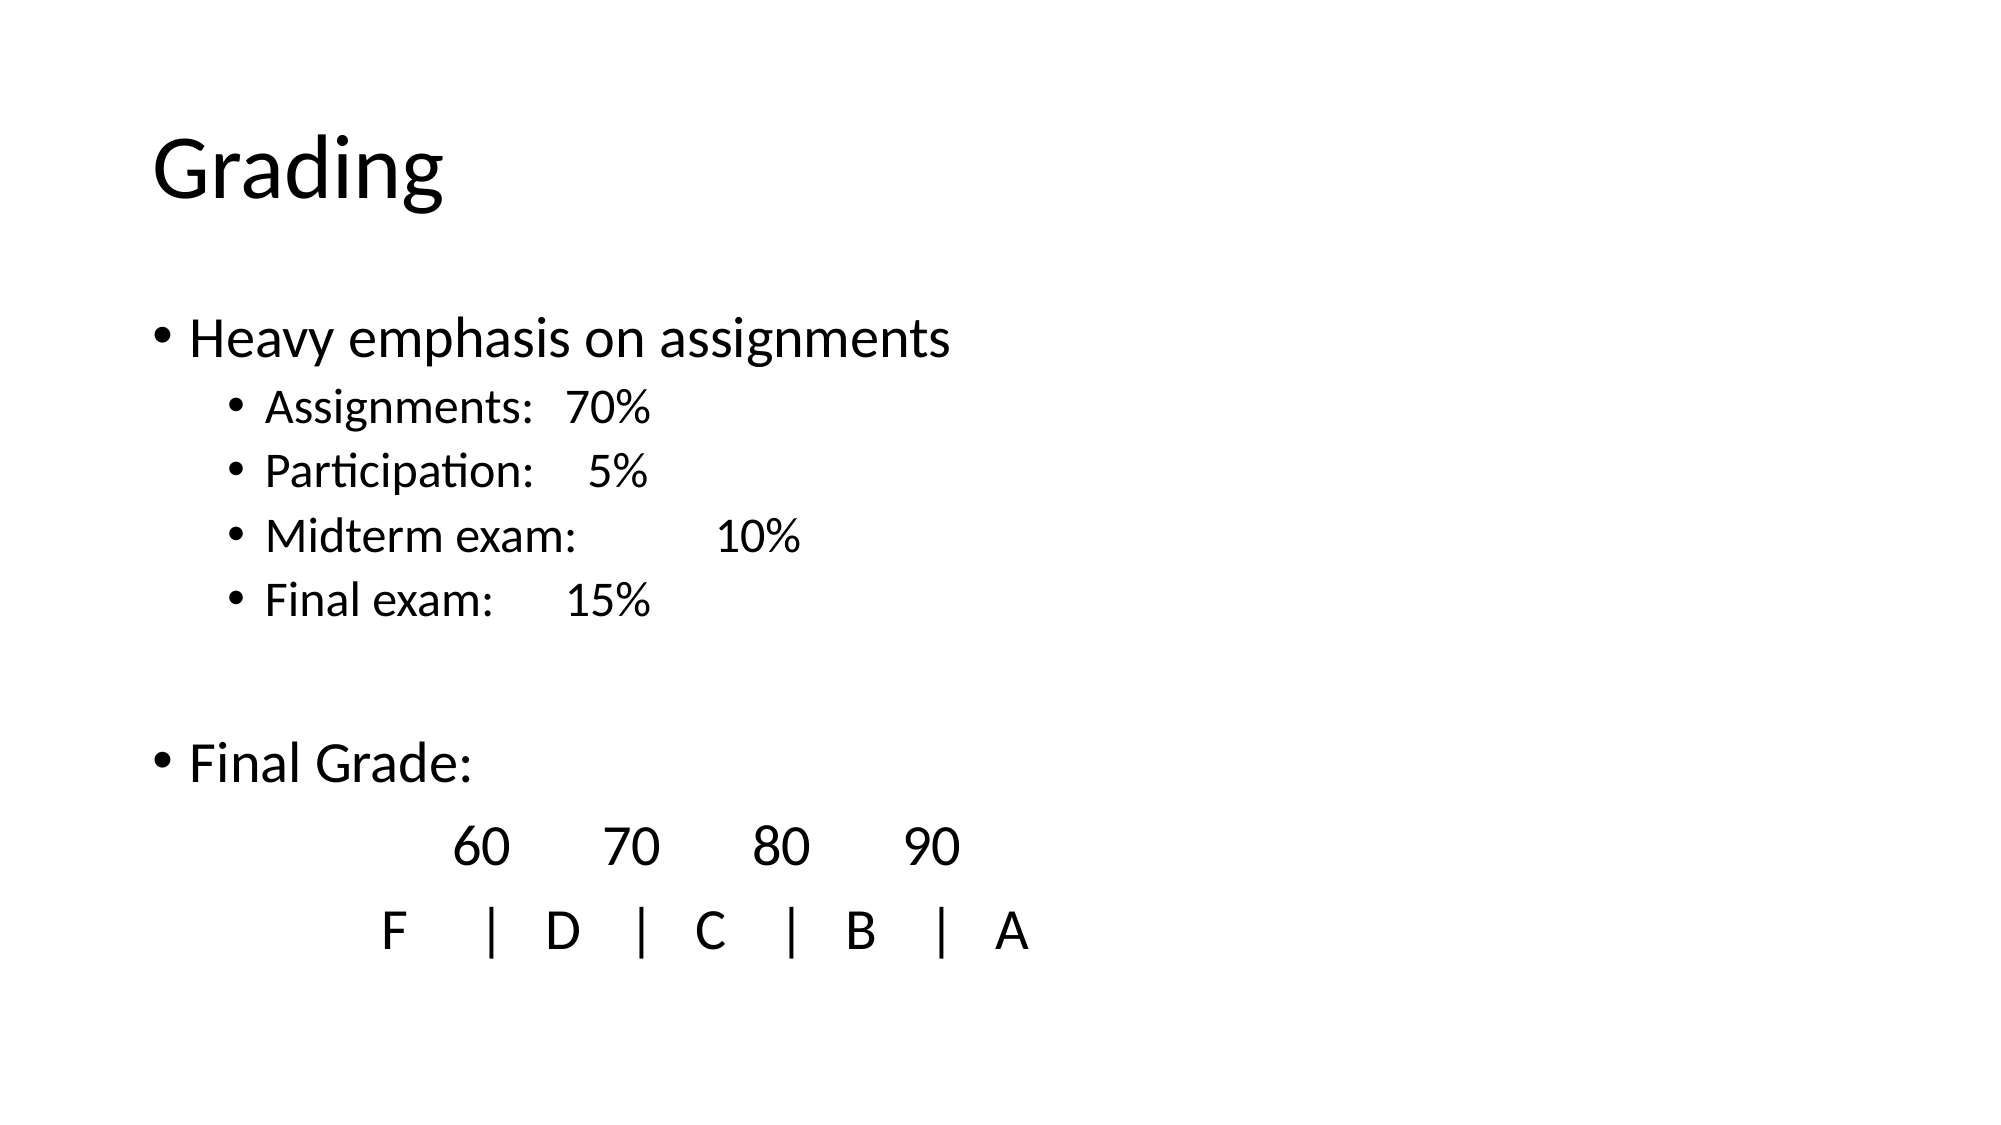

# Grading
Heavy emphasis on assignments
Assignments:	70%
Participation:	  5%
Midterm exam:	10%
Final exam:	15%

Final Grade:
		60	70	80	90
	      F	  |   D	  |   C	  |   B	  |   A